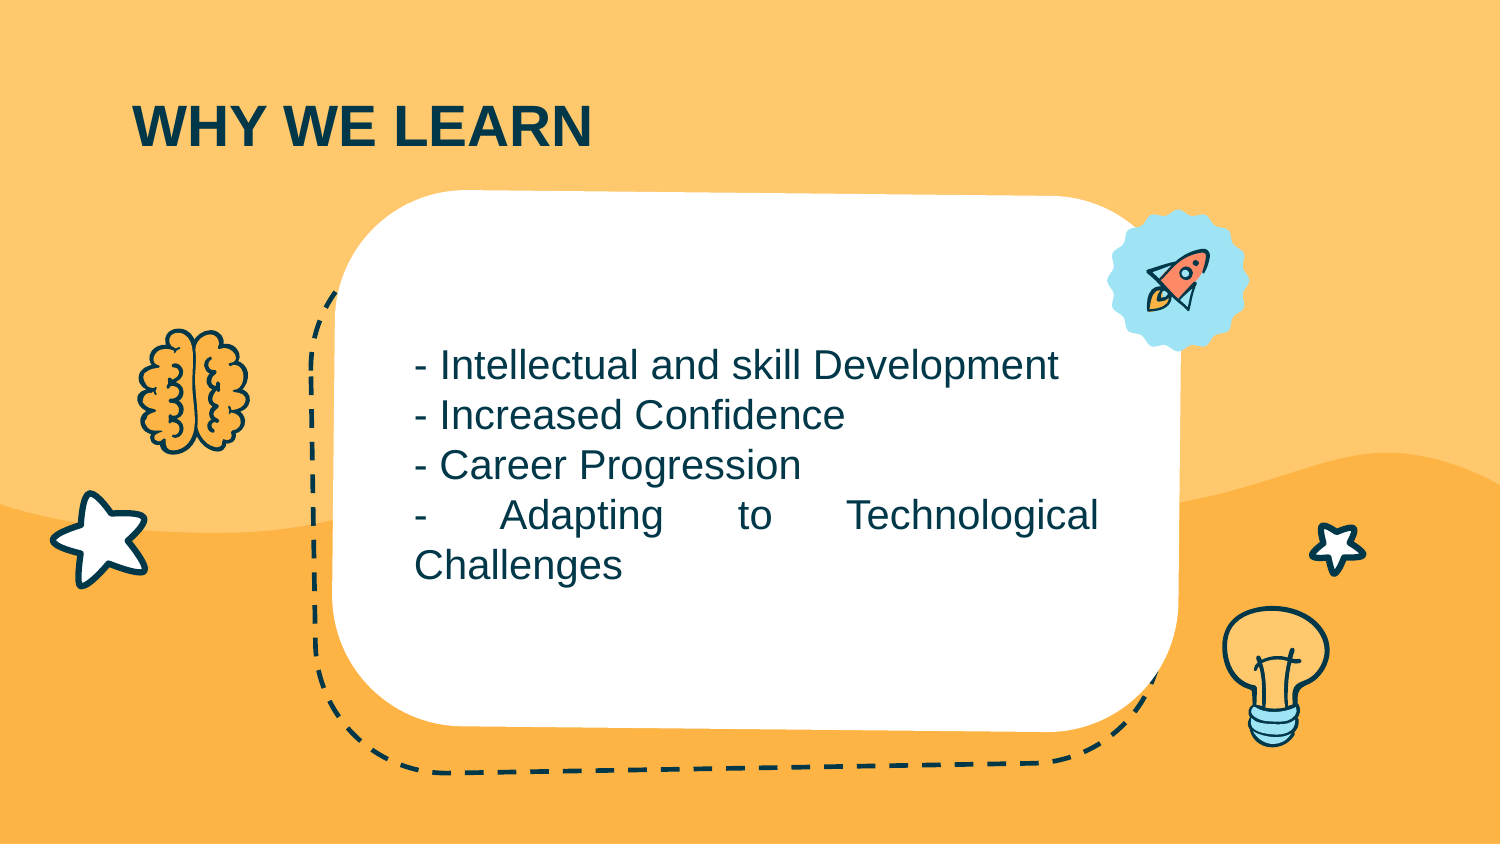

# WHY WE LEARN

- Intellectual and skill Development
- Increased Confidence
- Career Progression
- Adapting to Technological Challenges